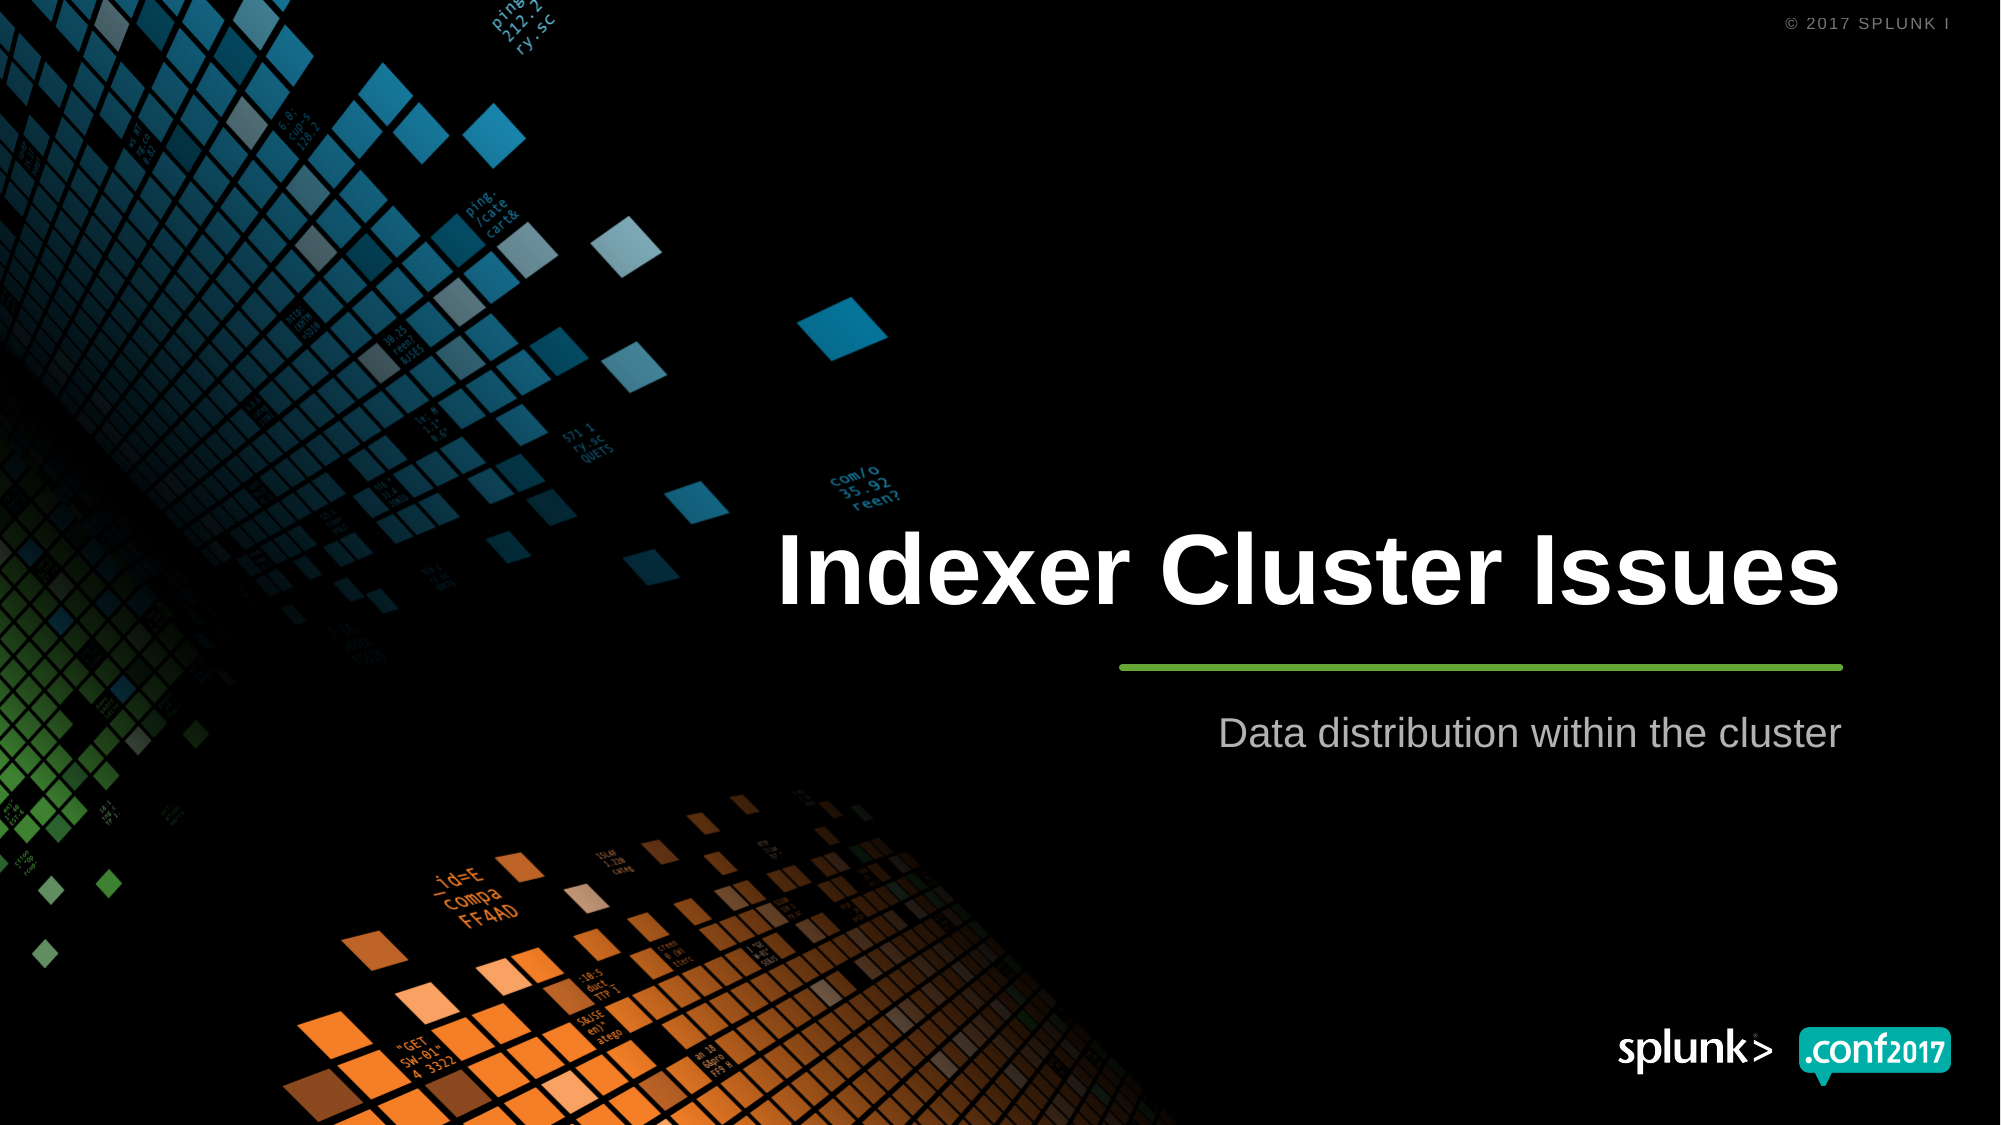

# Indexer Cluster Issues
Data distribution within the cluster